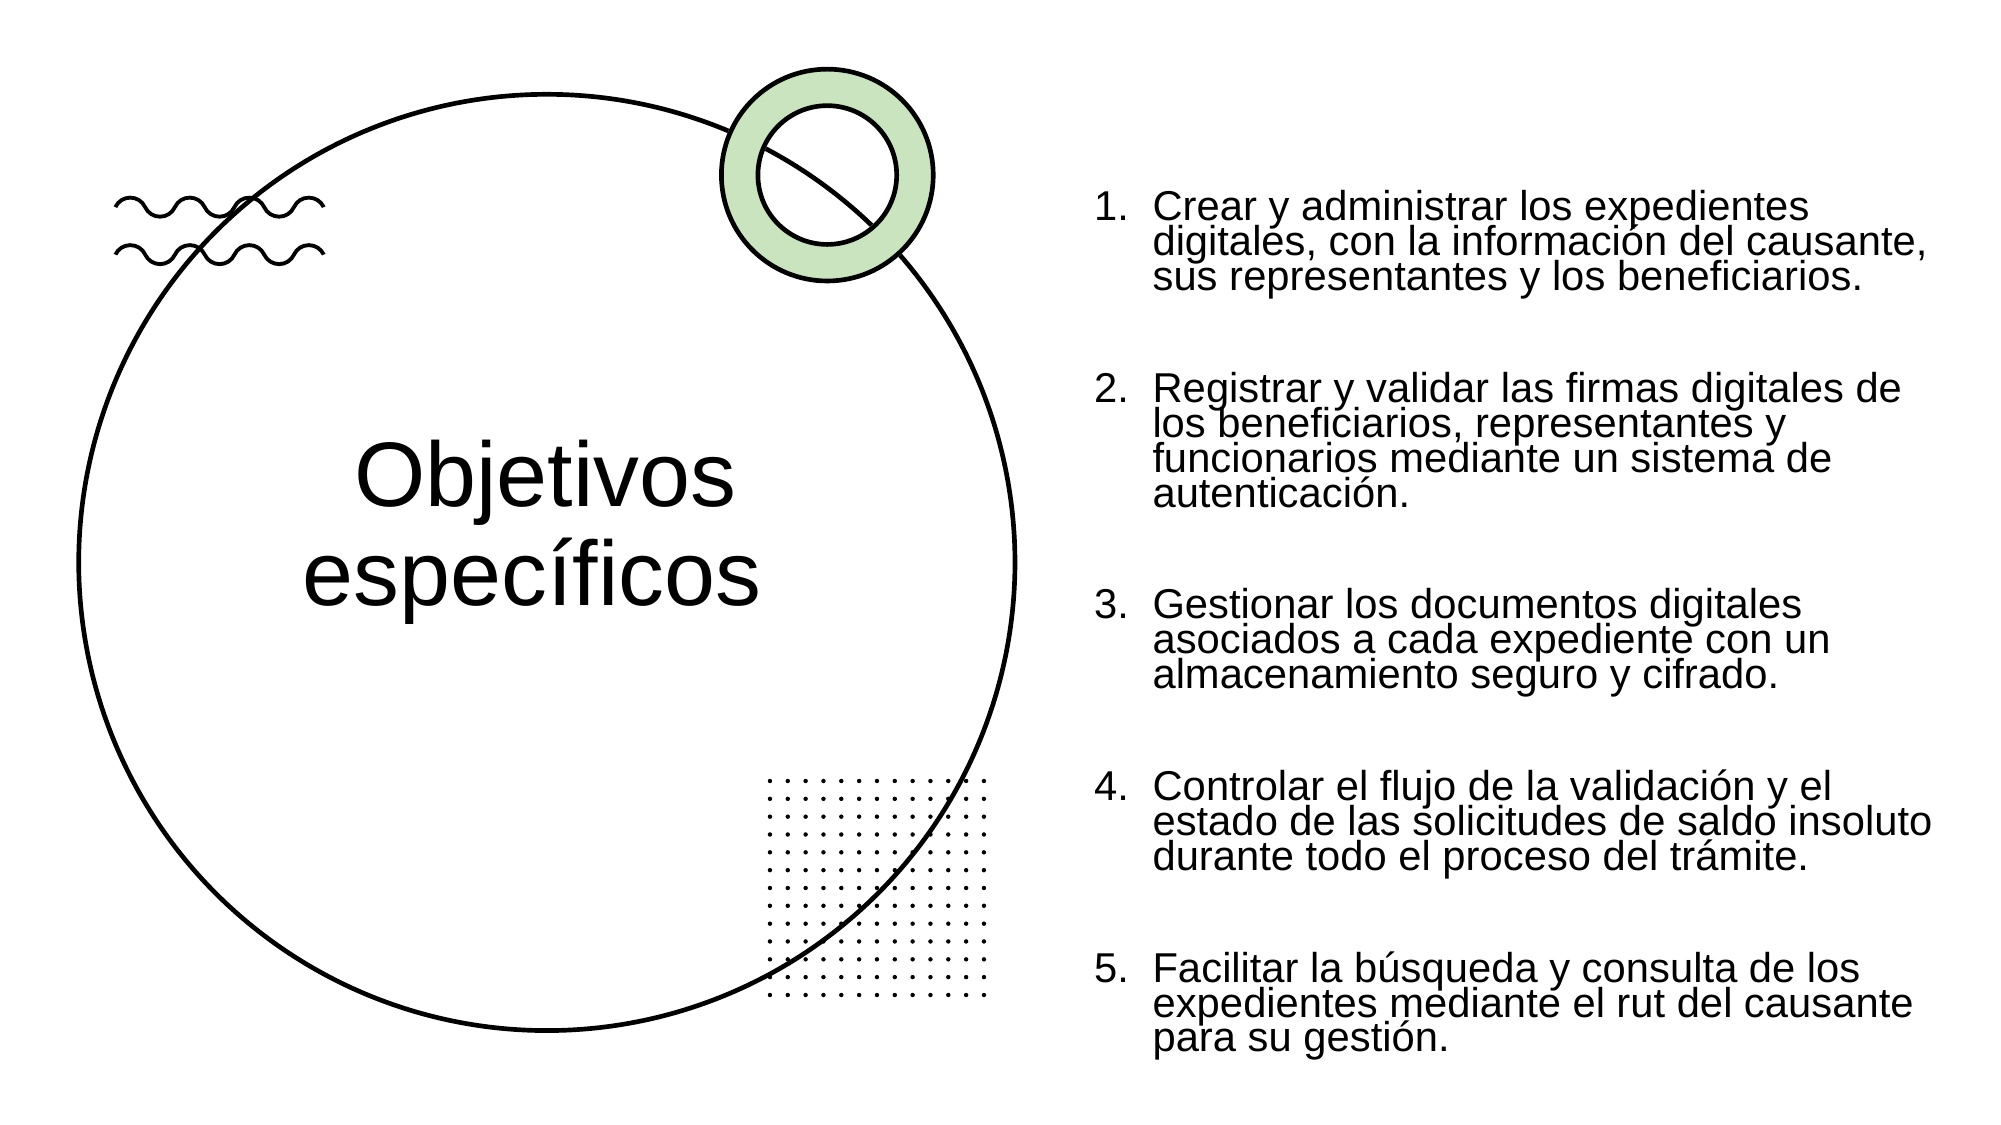

Crear y administrar los expedientes digitales, con la información del causante, sus representantes y los beneficiarios.

Registrar y validar las firmas digitales de los beneficiarios, representantes y funcionarios mediante un sistema de autenticación.

Gestionar los documentos digitales asociados a cada expediente con un almacenamiento seguro y cifrado.

Controlar el flujo de la validación y el estado de las solicitudes de saldo insoluto durante todo el proceso del trámite.

Facilitar la búsqueda y consulta de los expedientes mediante el rut del causante para su gestión.

# Objetivos específicos